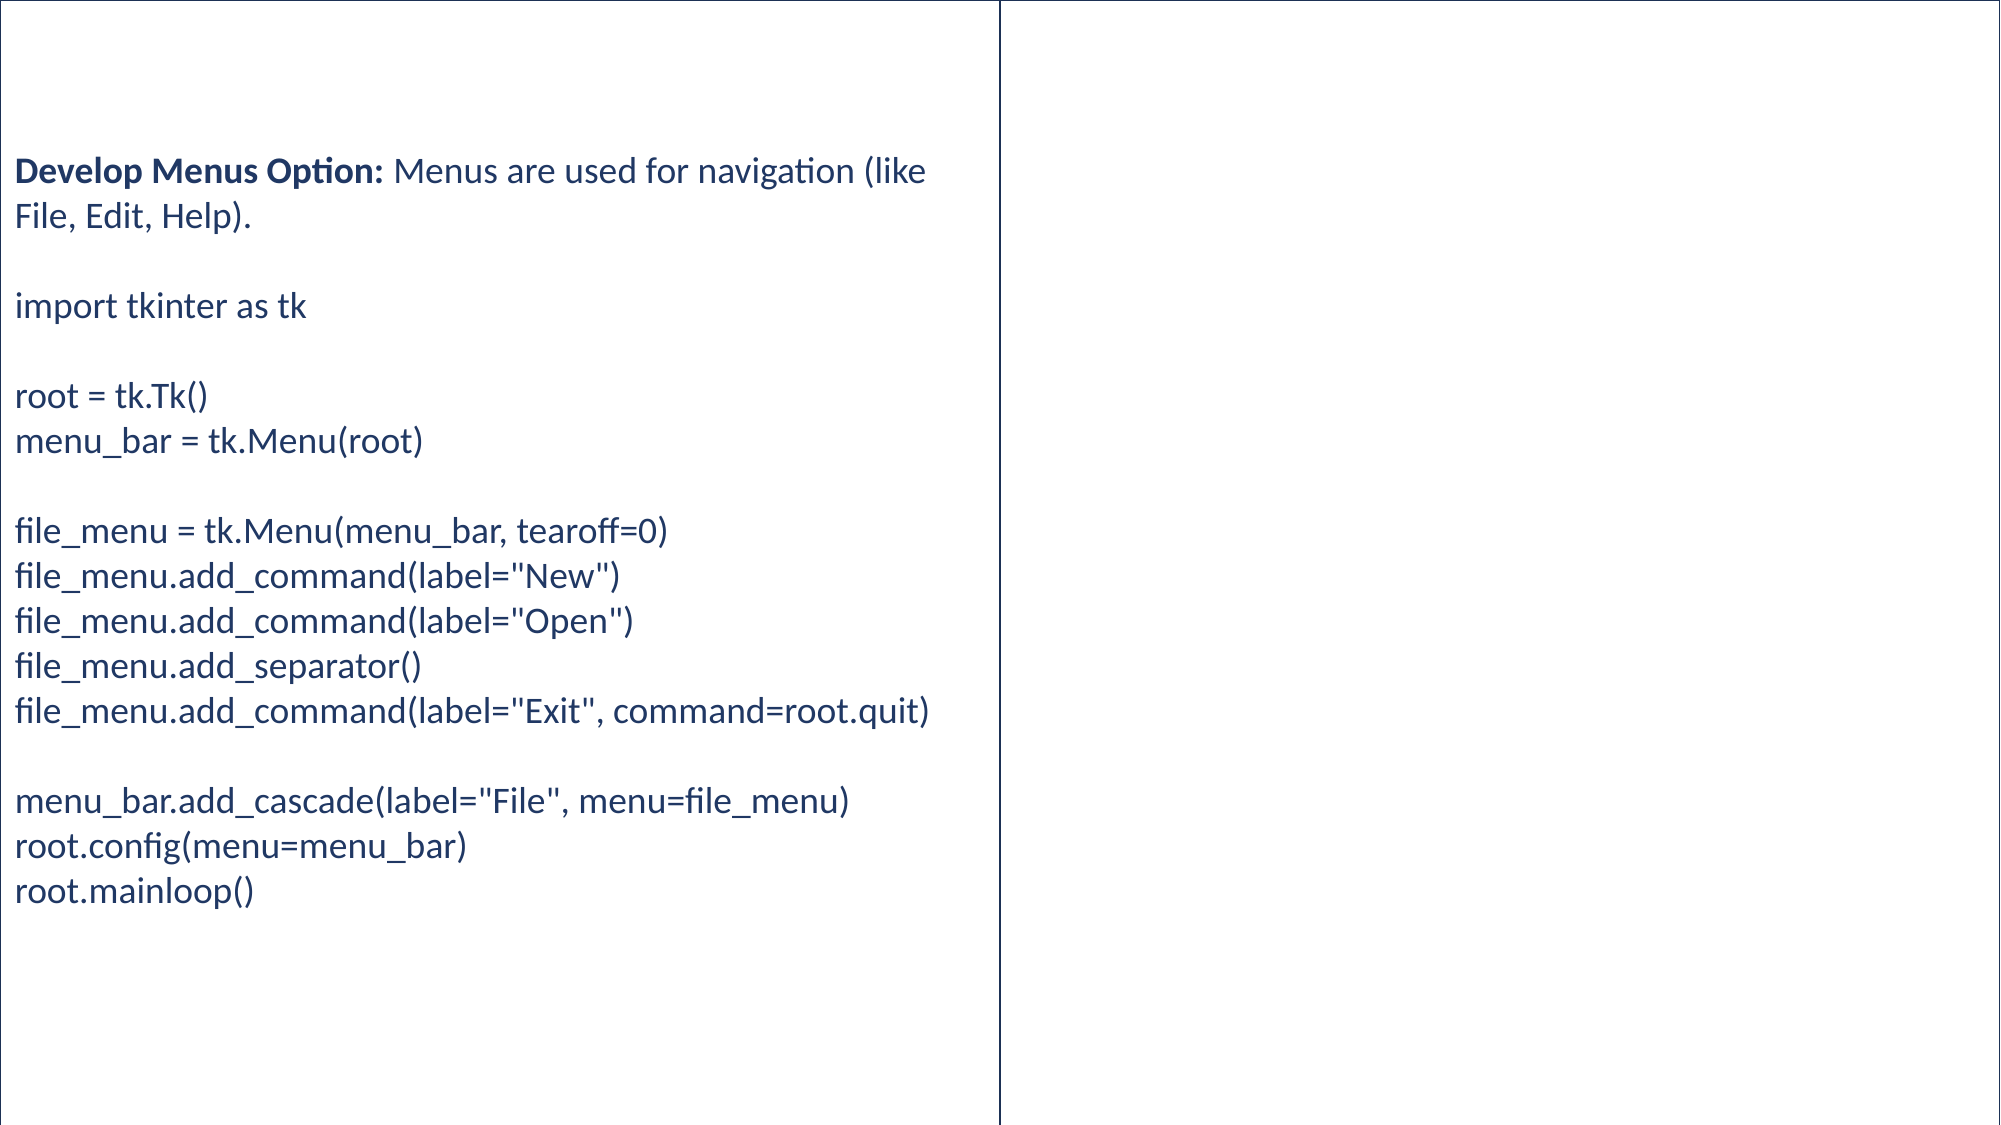

Develop Menus Option: Menus are used for navigation (like File, Edit, Help).

import tkinter as tk

root = tk.Tk()
menu_bar = tk.Menu(root)

file_menu = tk.Menu(menu_bar, tearoff=0)
file_menu.add_command(label="New")
file_menu.add_command(label="Open")
file_menu.add_separator()
file_menu.add_command(label="Exit", command=root.quit)

menu_bar.add_cascade(label="File", menu=file_menu)
root.config(menu=menu_bar)
root.mainloop()